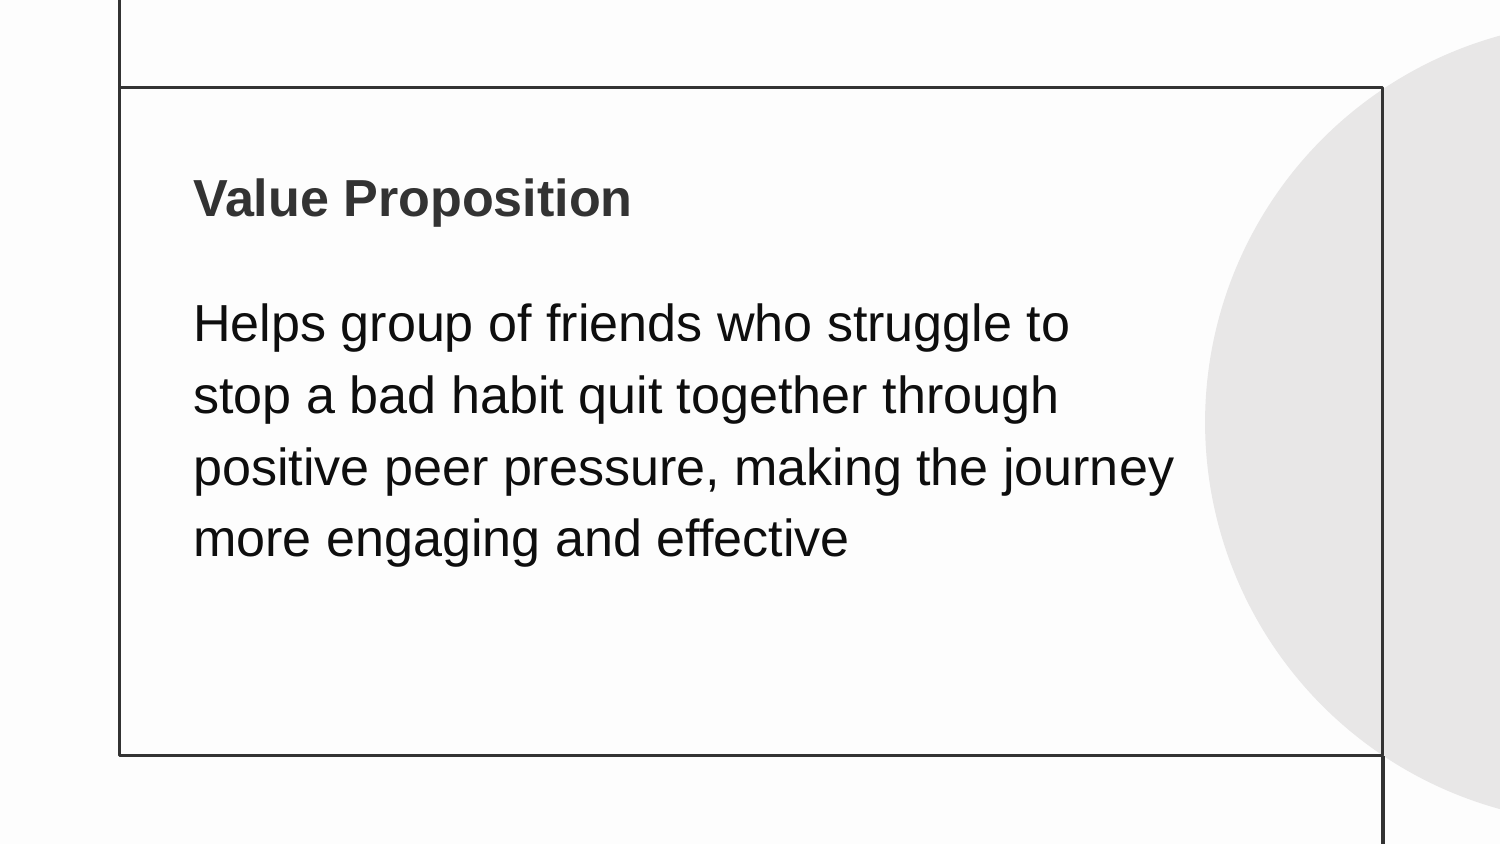

Value Proposition
# Helps group of friends who struggle to stop a bad habit quit together through positive peer pressure, making the journey more engaging and effective